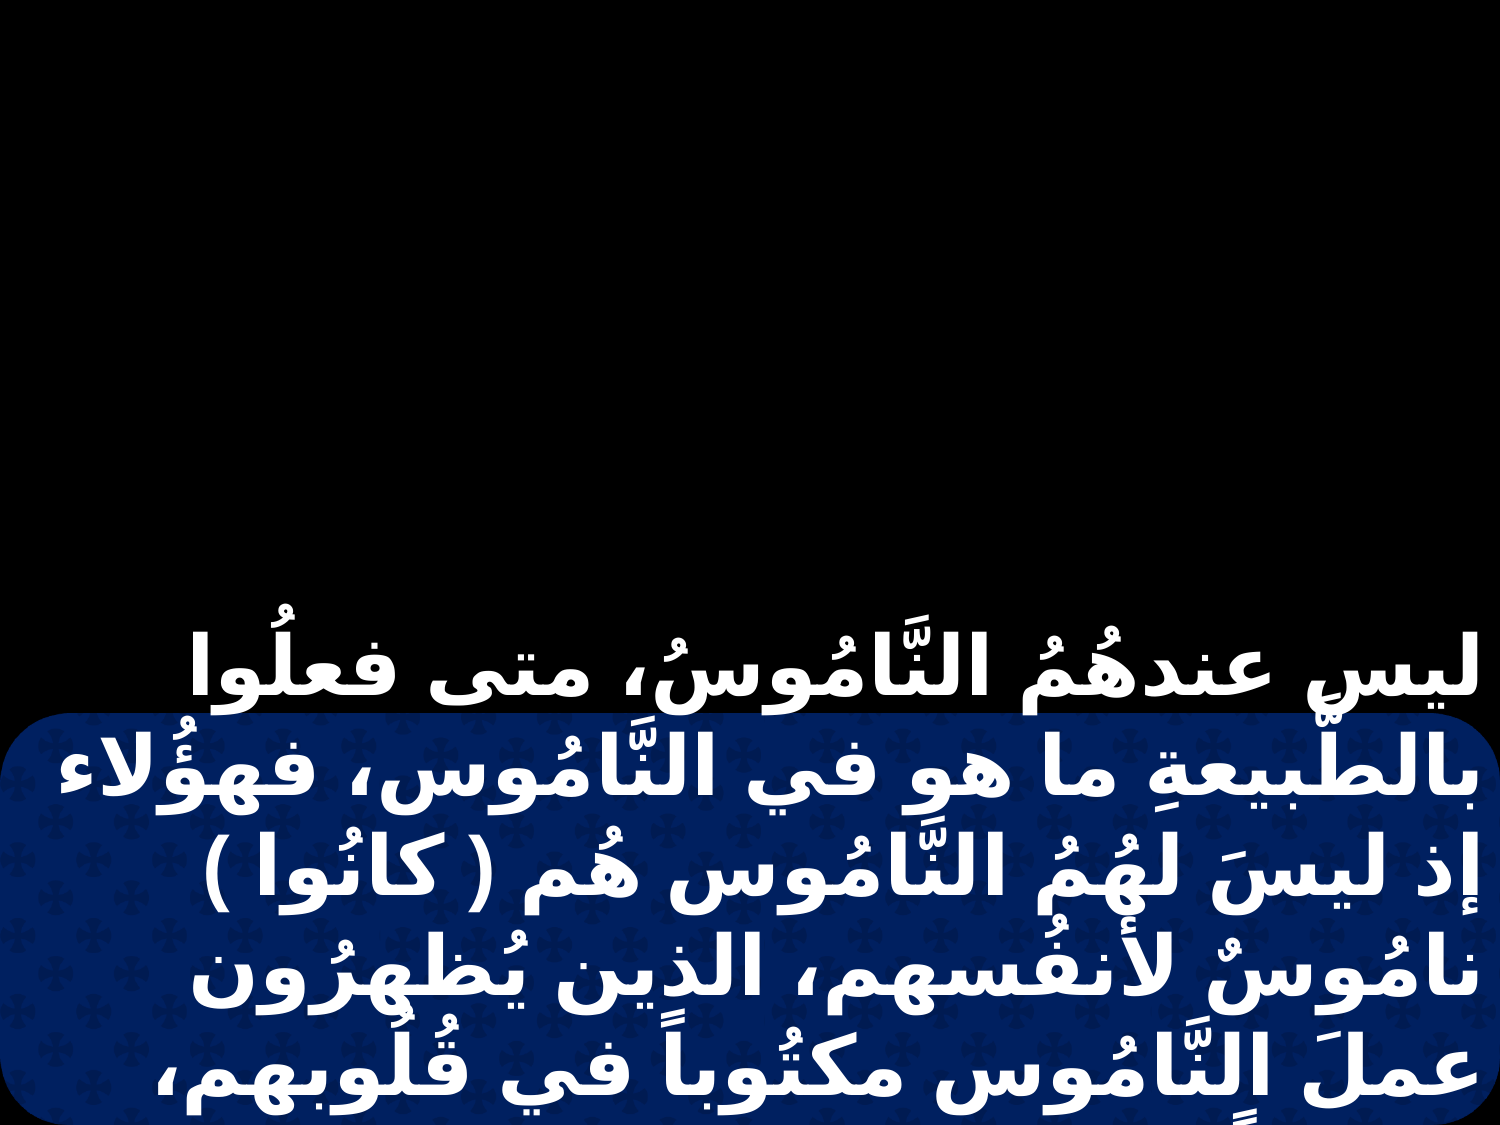

ليس عندهُمُ النَّامُوسُ، متى فعلُوا بالطَّبيعةِ ما هو في النَّامُوس، فهؤُلاء إذ ليسَ لهُمُ النَّامُوس هُم ( كانُوا ) نامُوسٌ لأنفُسهم، الذين يُظهرُون عملَ النَّامُوس مكتُوباً في قُلُوبهم، شاهداً